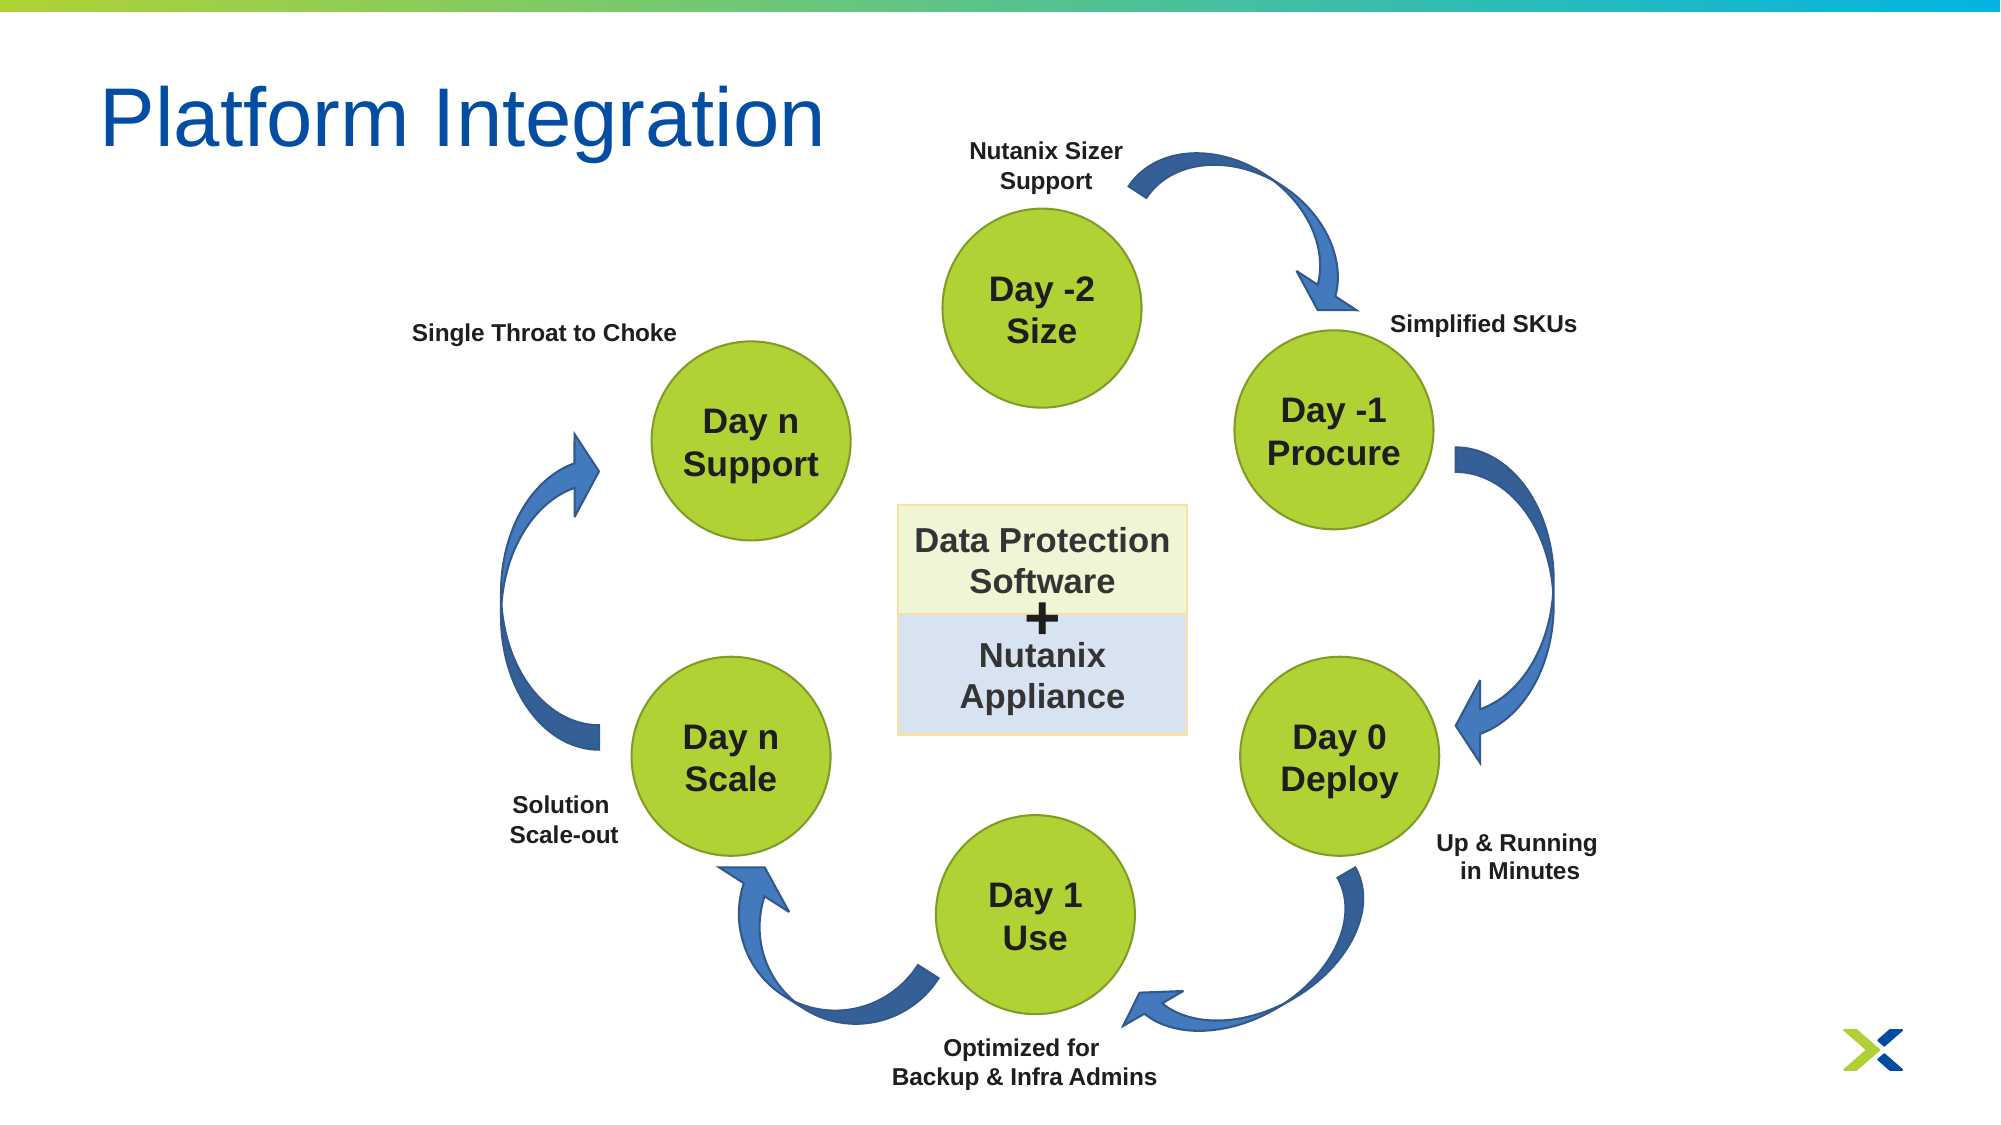

# Platform Integration

Nutanix Sizer
Support
Day -2
Size
Simplified SKUs
Single Throat to Choke
Day -1
Procure
Day n
Support

Data Protection Software
+
Nutanix Appliance
Day n
Scale
Day 0
Deploy
Solution
Scale-out
Day 1
Use
Up & Running
in Minutes

Optimized for
Backup & Infra Admins